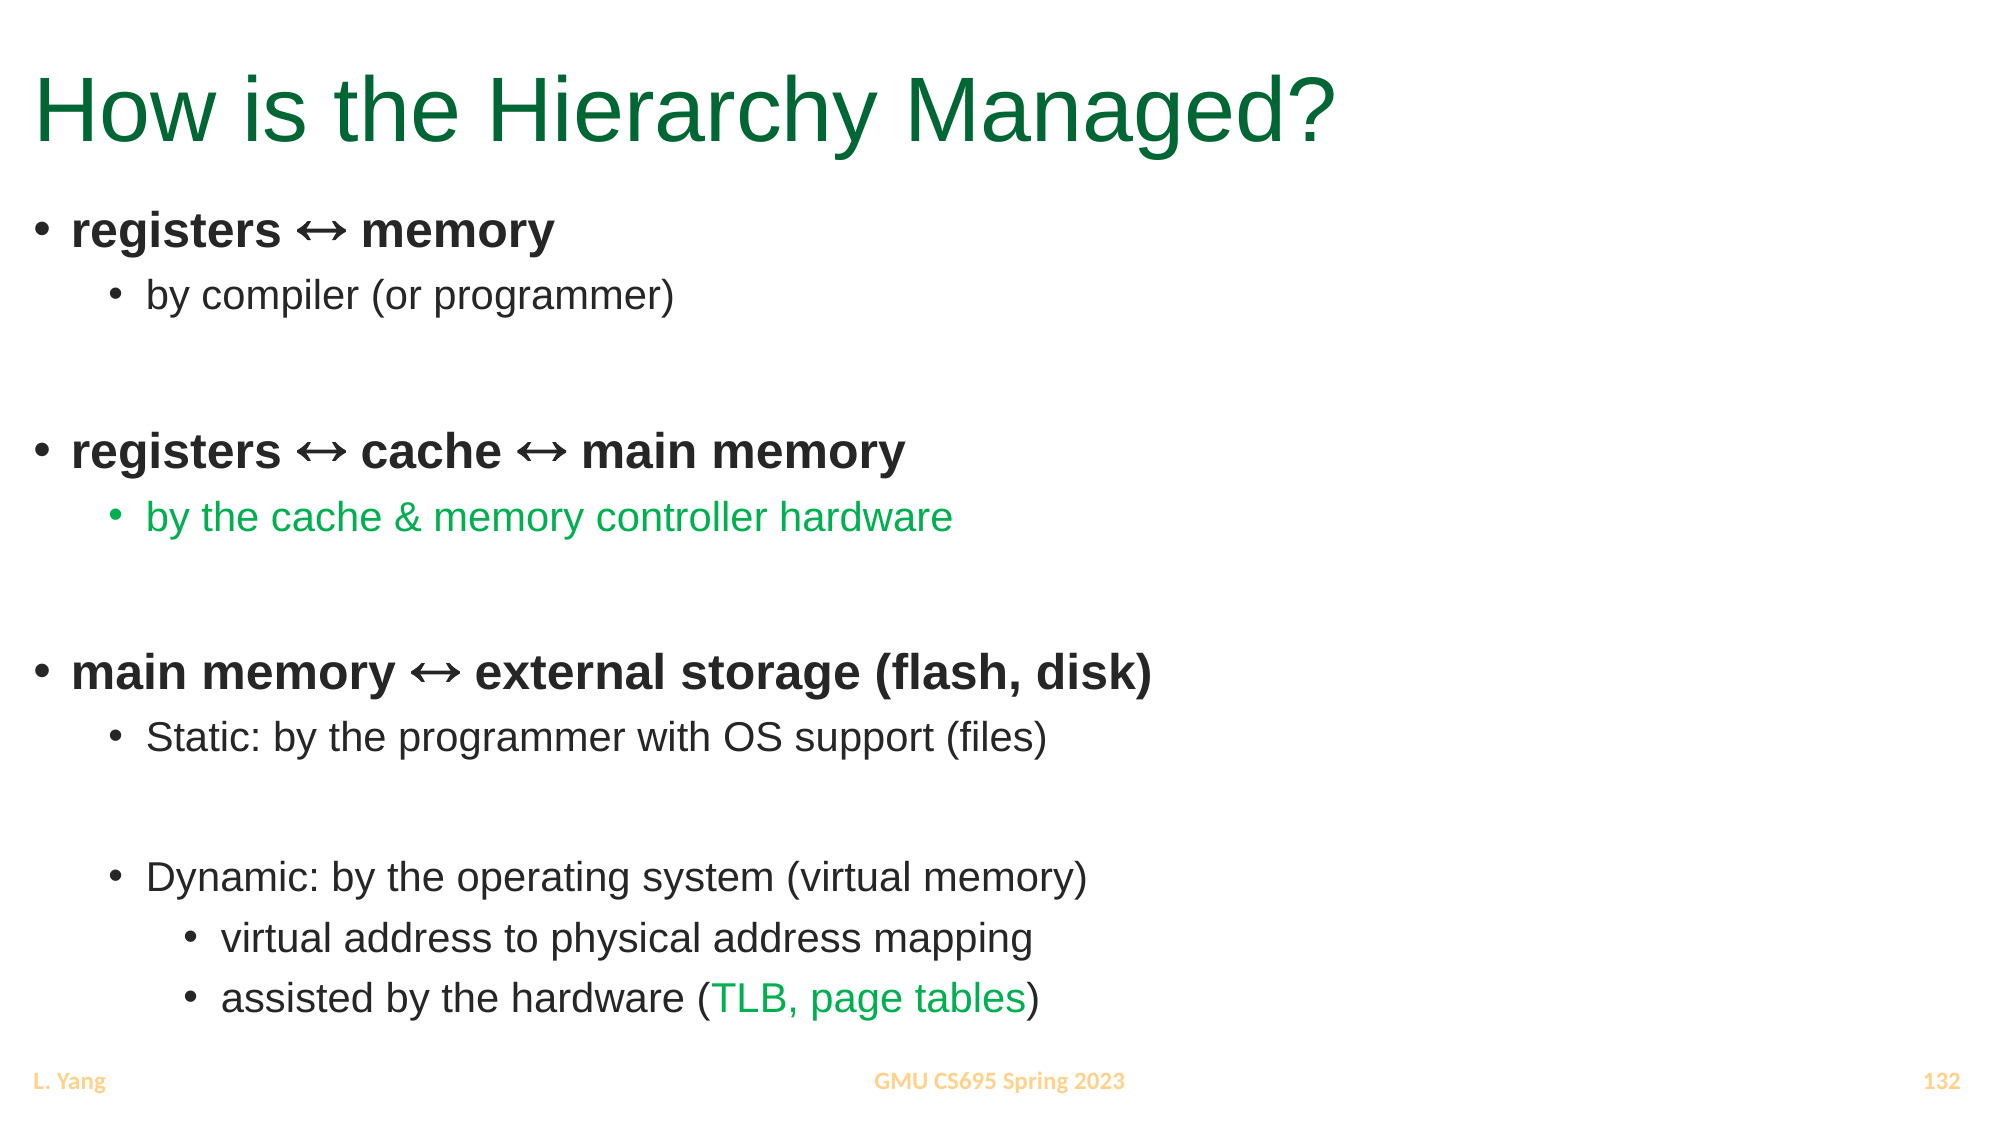

# How is the Hierarchy Managed?
registers ↔ memory
by compiler (or programmer)

registers ↔ cache ↔ main memory
by the cache & memory controller hardware

main memory ↔ external storage (flash, disk)
Static: by the programmer with OS support (files)

Dynamic: by the operating system (virtual memory)
virtual address to physical address mapping
assisted by the hardware (TLB, page tables)

132
GMU CS695 Spring 2023
L. Yang